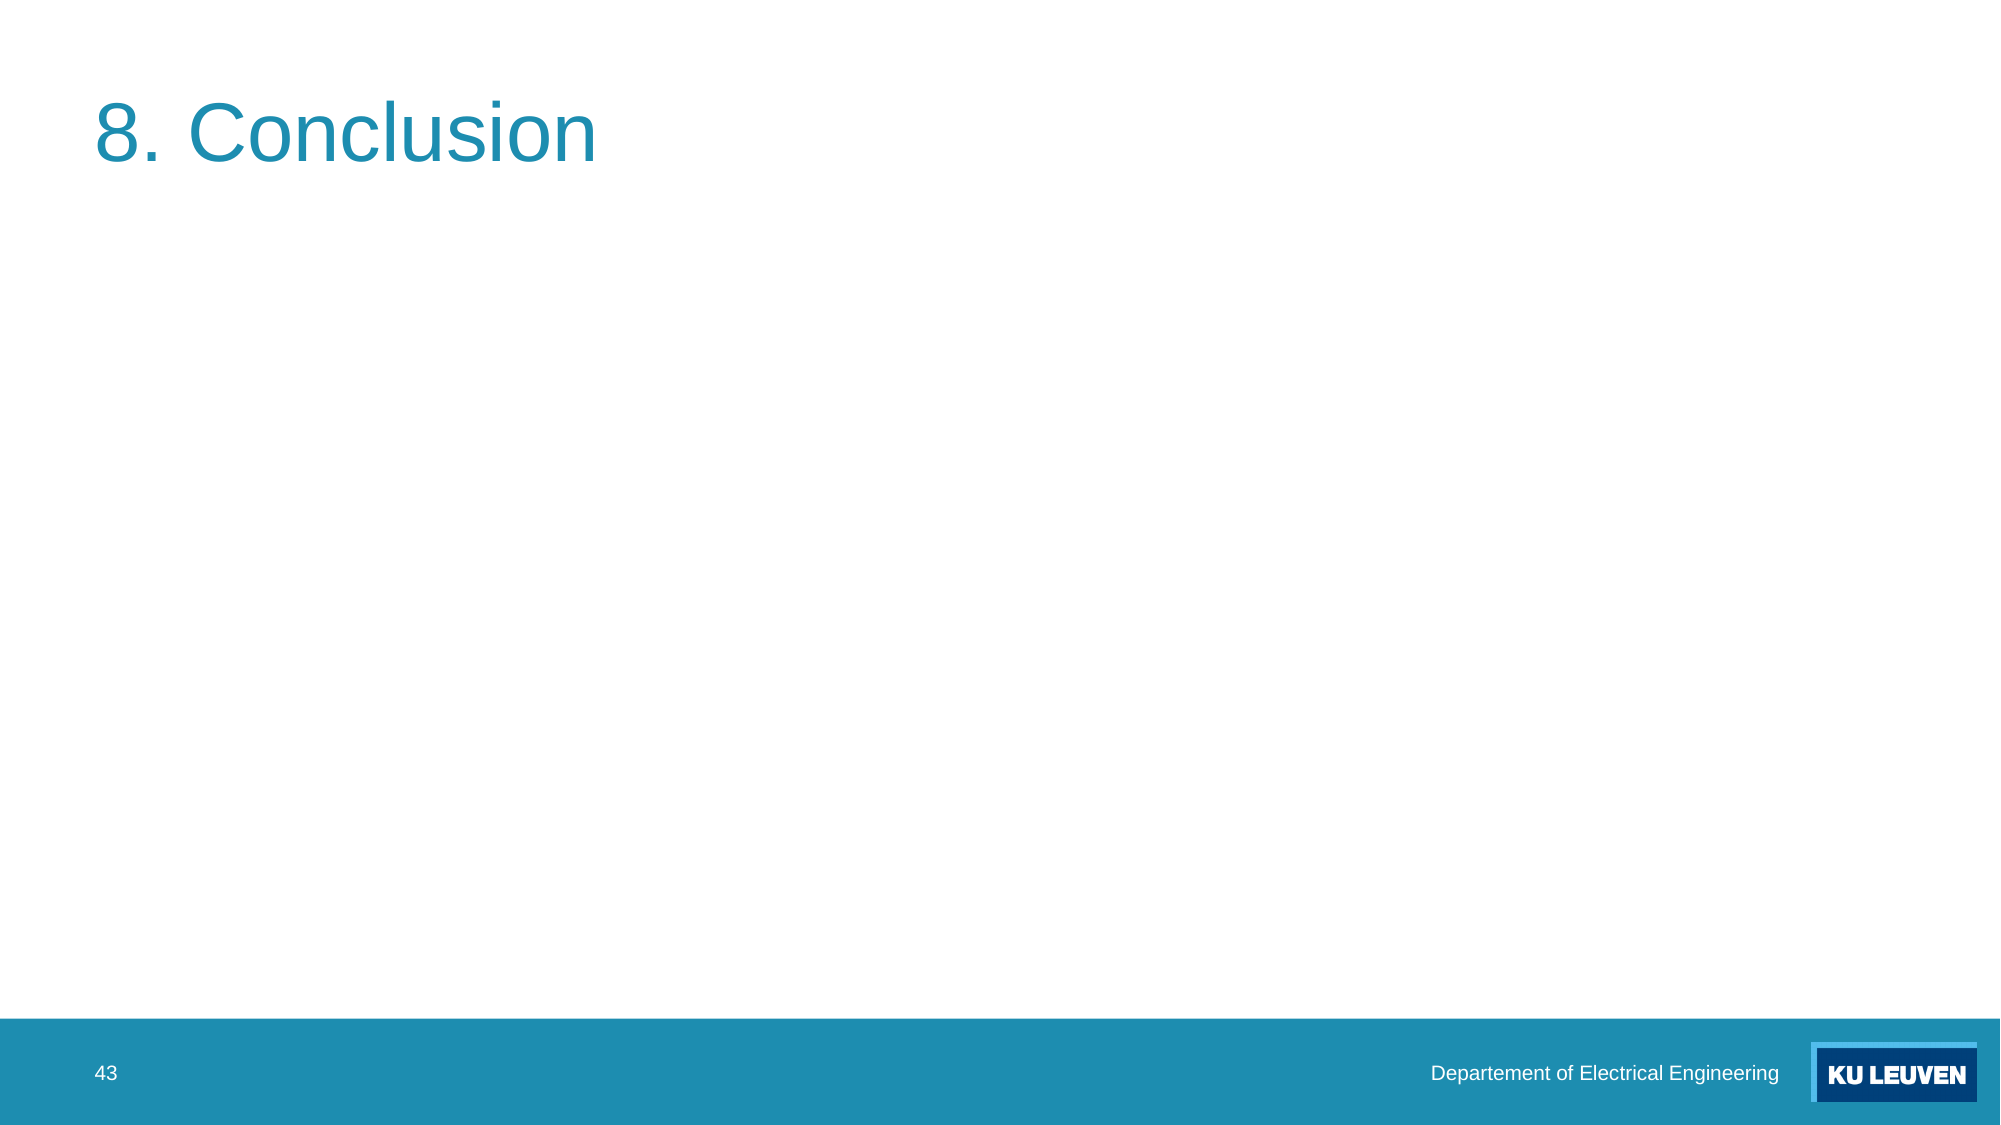

# 8. Conclusion
43
Departement of Electrical Engineering